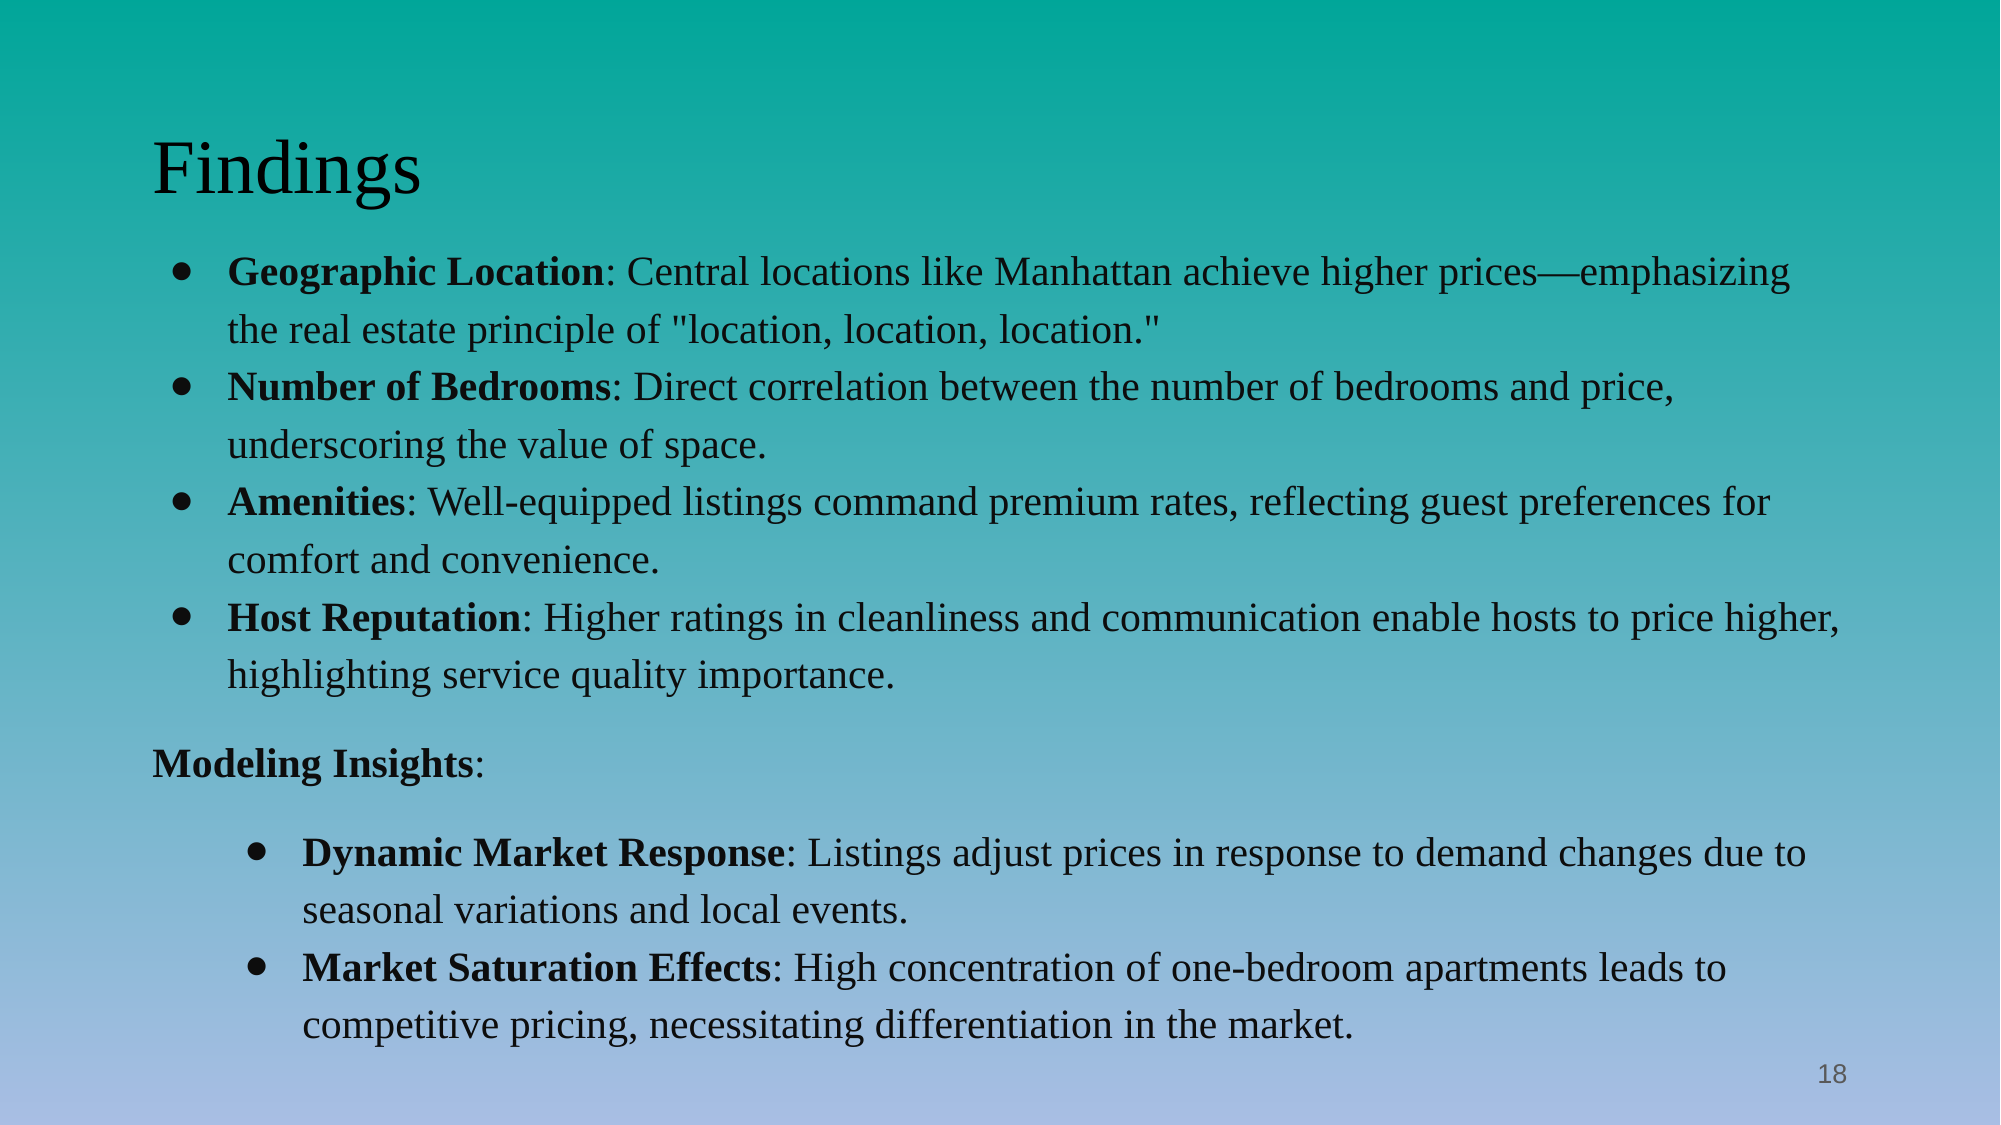

# Findings
Geographic Location: Central locations like Manhattan achieve higher prices—emphasizing the real estate principle of "location, location, location."
Number of Bedrooms: Direct correlation between the number of bedrooms and price, underscoring the value of space.
Amenities: Well-equipped listings command premium rates, reflecting guest preferences for comfort and convenience.
Host Reputation: Higher ratings in cleanliness and communication enable hosts to price higher, highlighting service quality importance.
Modeling Insights:
Dynamic Market Response: Listings adjust prices in response to demand changes due to seasonal variations and local events.
Market Saturation Effects: High concentration of one-bedroom apartments leads to competitive pricing, necessitating differentiation in the market.

18